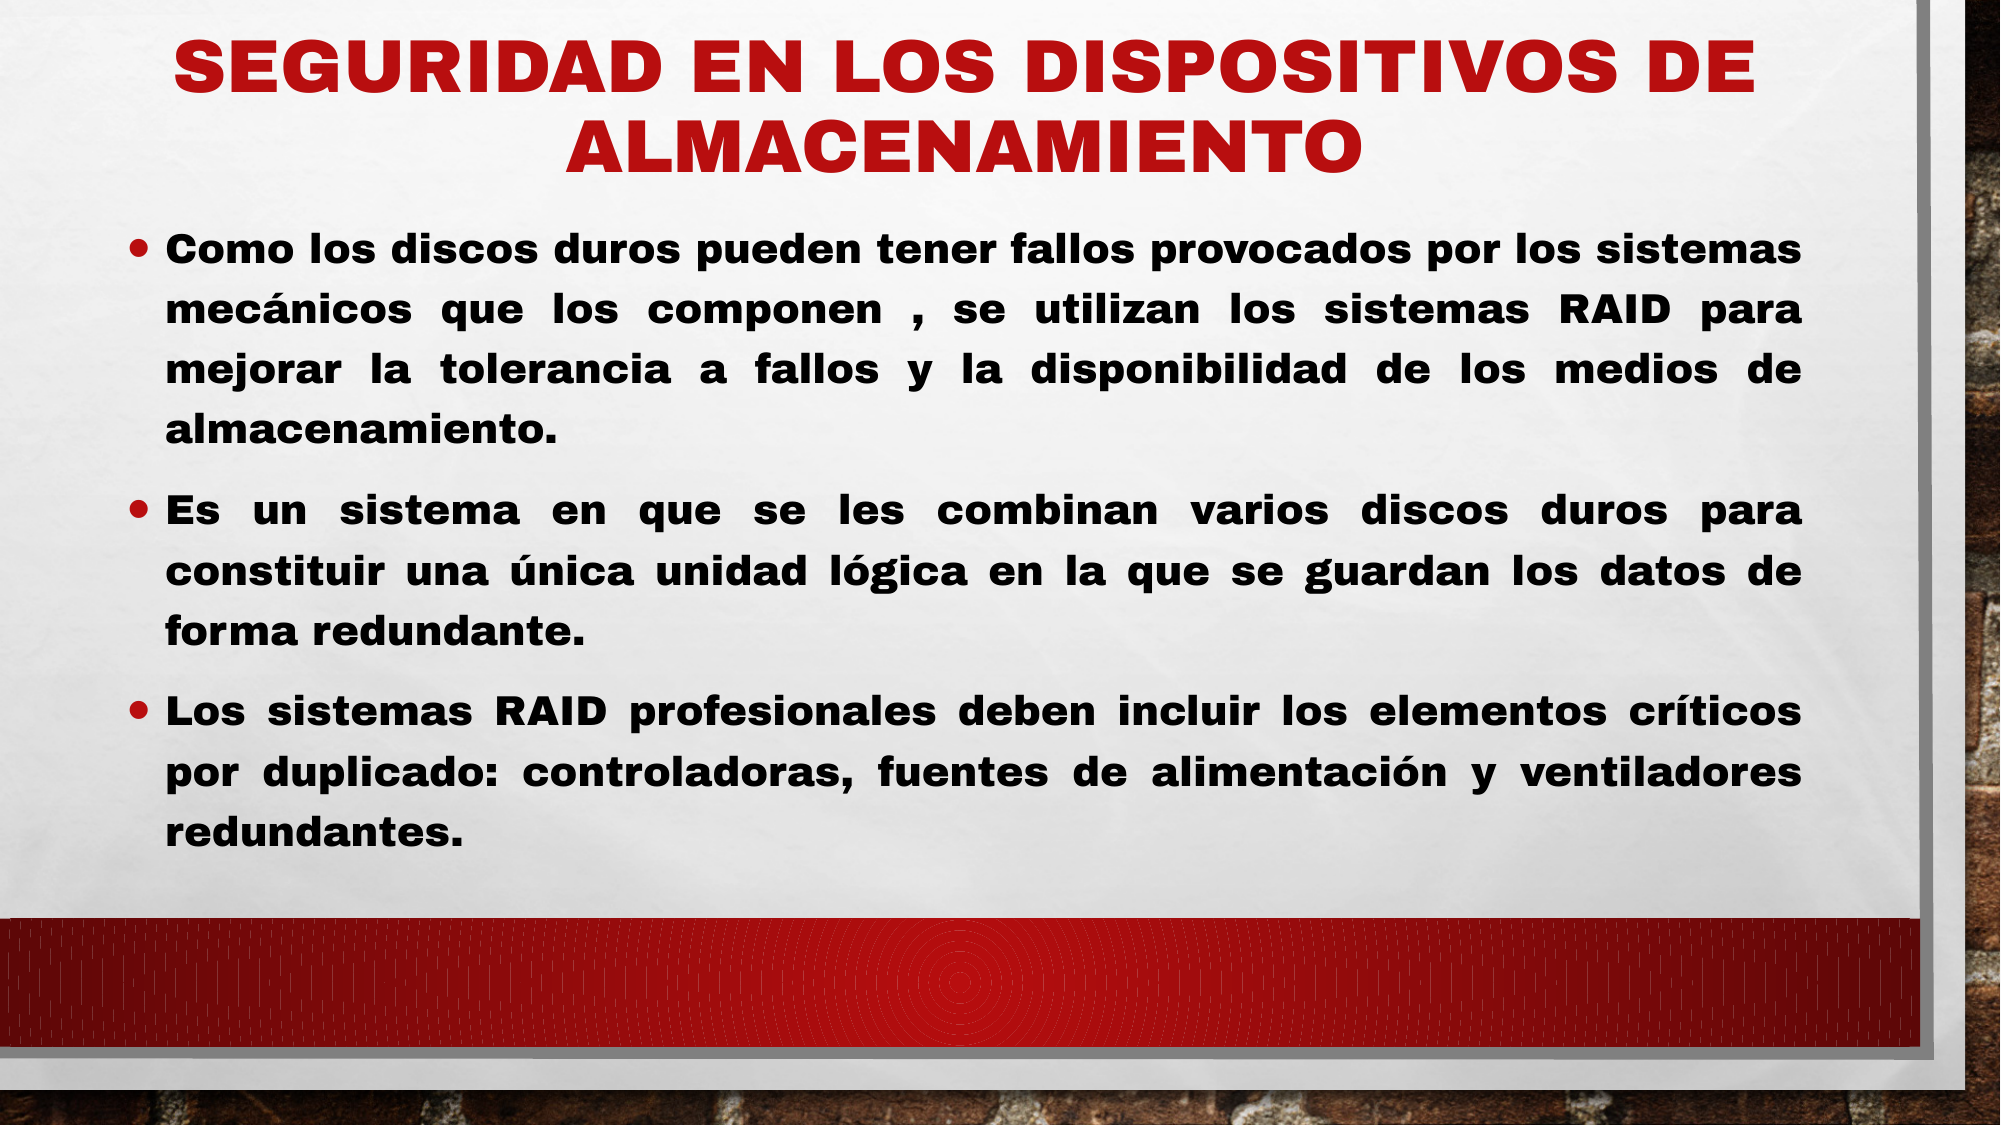

# Seguridad en los dispositivos de almacenamiento
Como los discos duros pueden tener fallos provocados por los sistemas mecánicos que los componen , se utilizan los sistemas RAID para mejorar la tolerancia a fallos y la disponibilidad de los medios de almacenamiento.
Es un sistema en que se les combinan varios discos duros para constituir una única unidad lógica en la que se guardan los datos de forma redundante.
Los sistemas RAID profesionales deben incluir los elementos críticos por duplicado: controladoras, fuentes de alimentación y ventiladores redundantes.